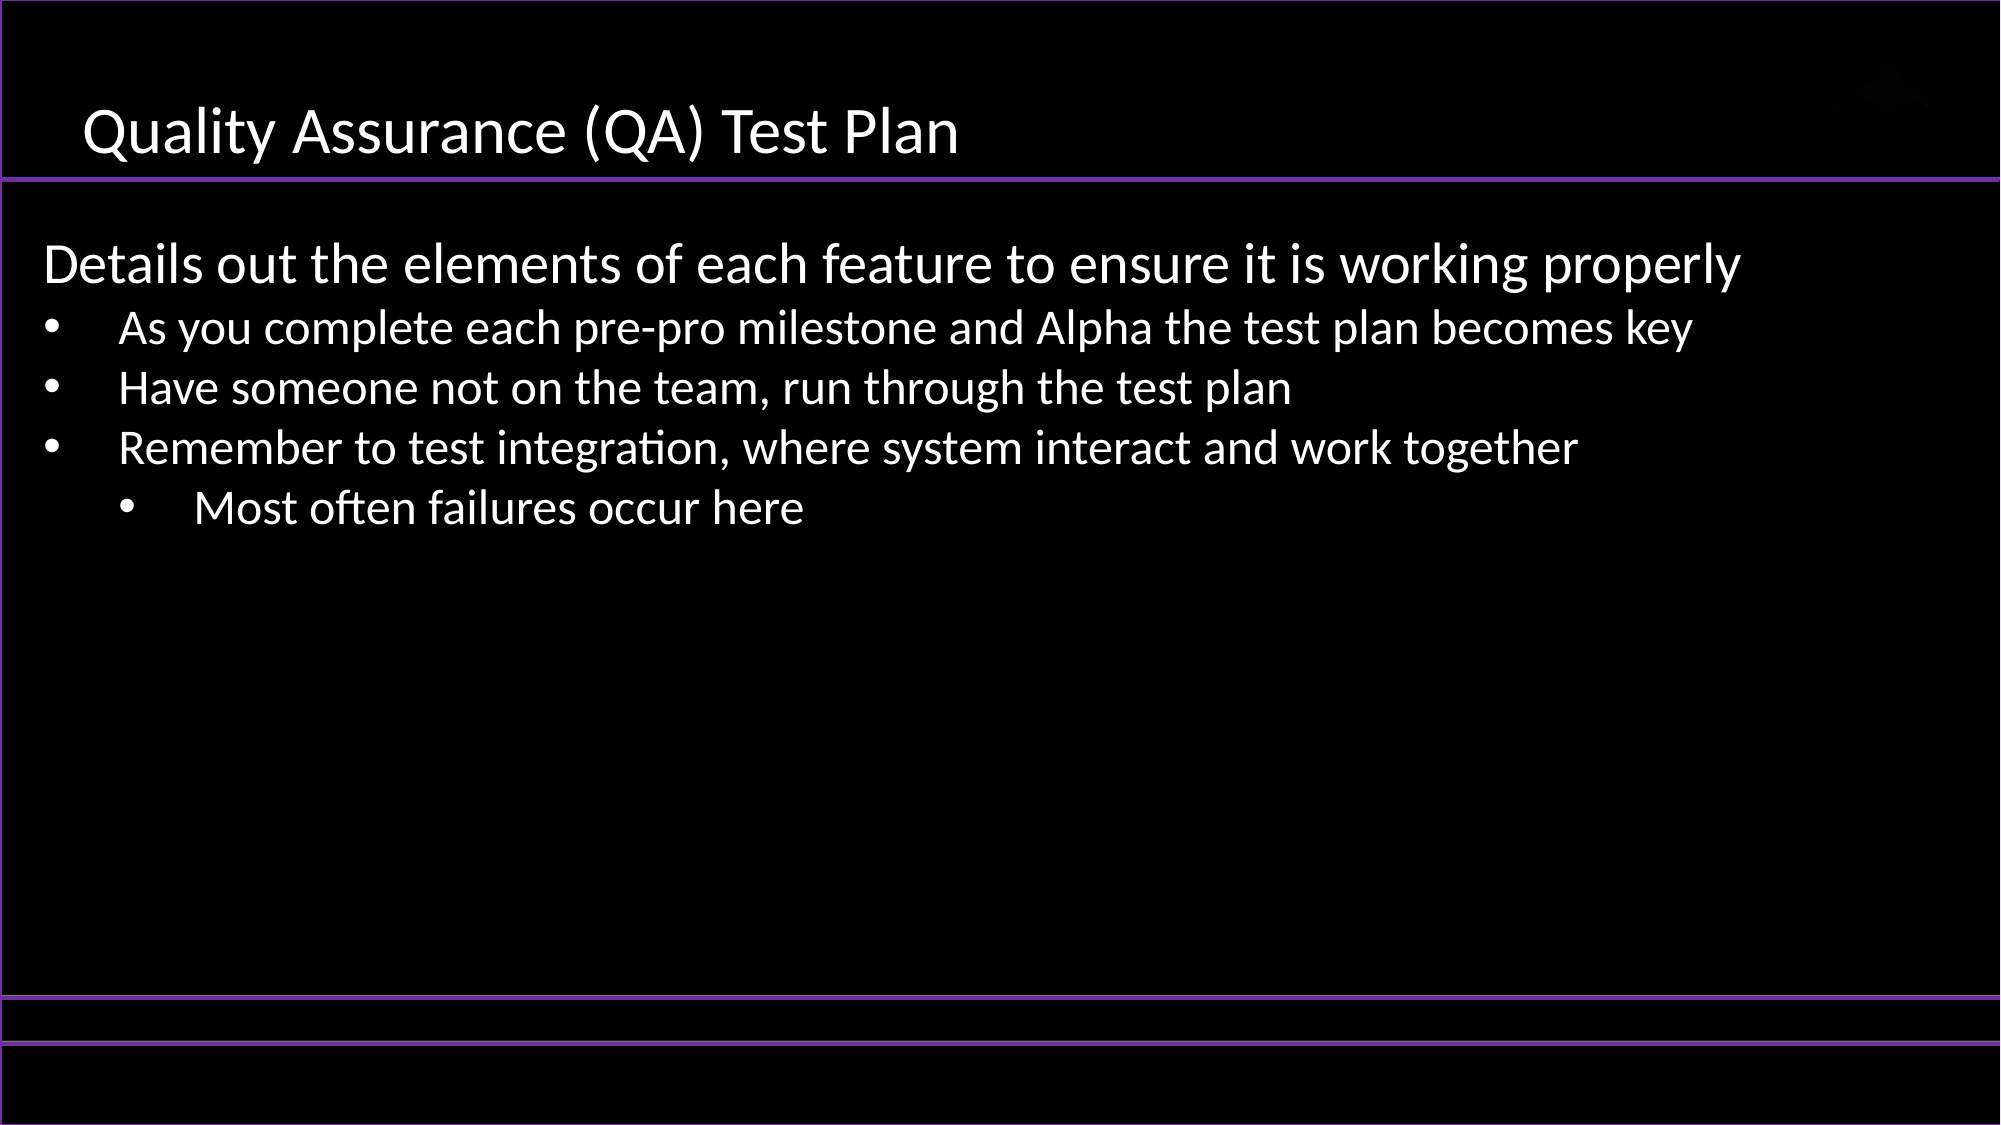

Quality Assurance (QA) Test Plan

Details out the elements of each feature to ensure it is working properly
As you complete each pre-pro milestone and Alpha the test plan becomes key
Have someone not on the team, run through the test plan
Remember to test integration, where system interact and work together
Most often failures occur here